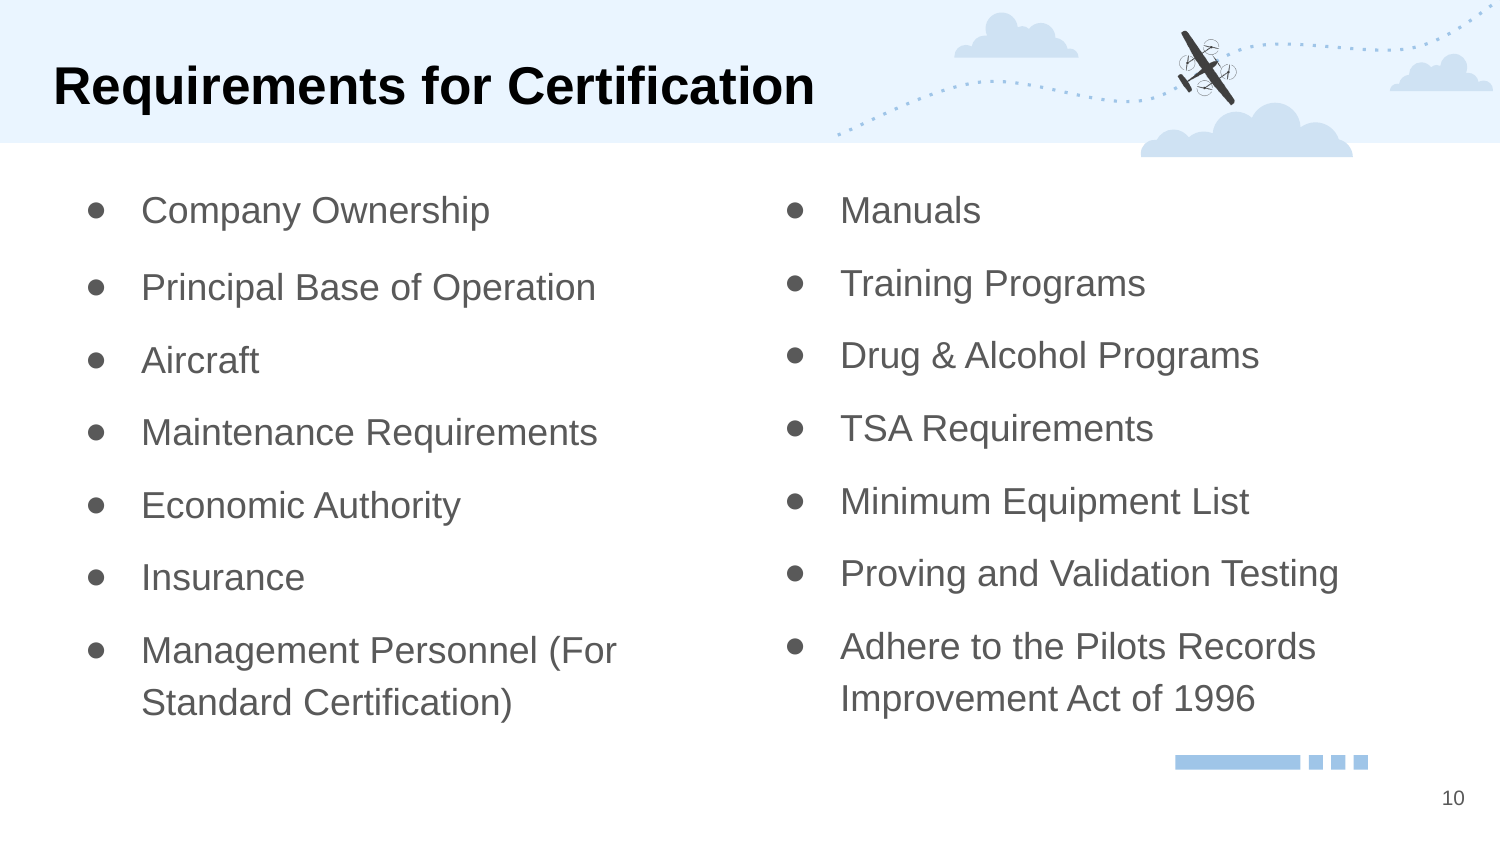

# Requirements for Certification
Company Ownership
Principal Base of Operation
Aircraft
Maintenance Requirements
Economic Authority
Insurance
Management Personnel (For Standard Certification)
Manuals
Training Programs
Drug & Alcohol Programs
TSA Requirements
Minimum Equipment List
Proving and Validation Testing
Adhere to the Pilots Records Improvement Act of 1996
10